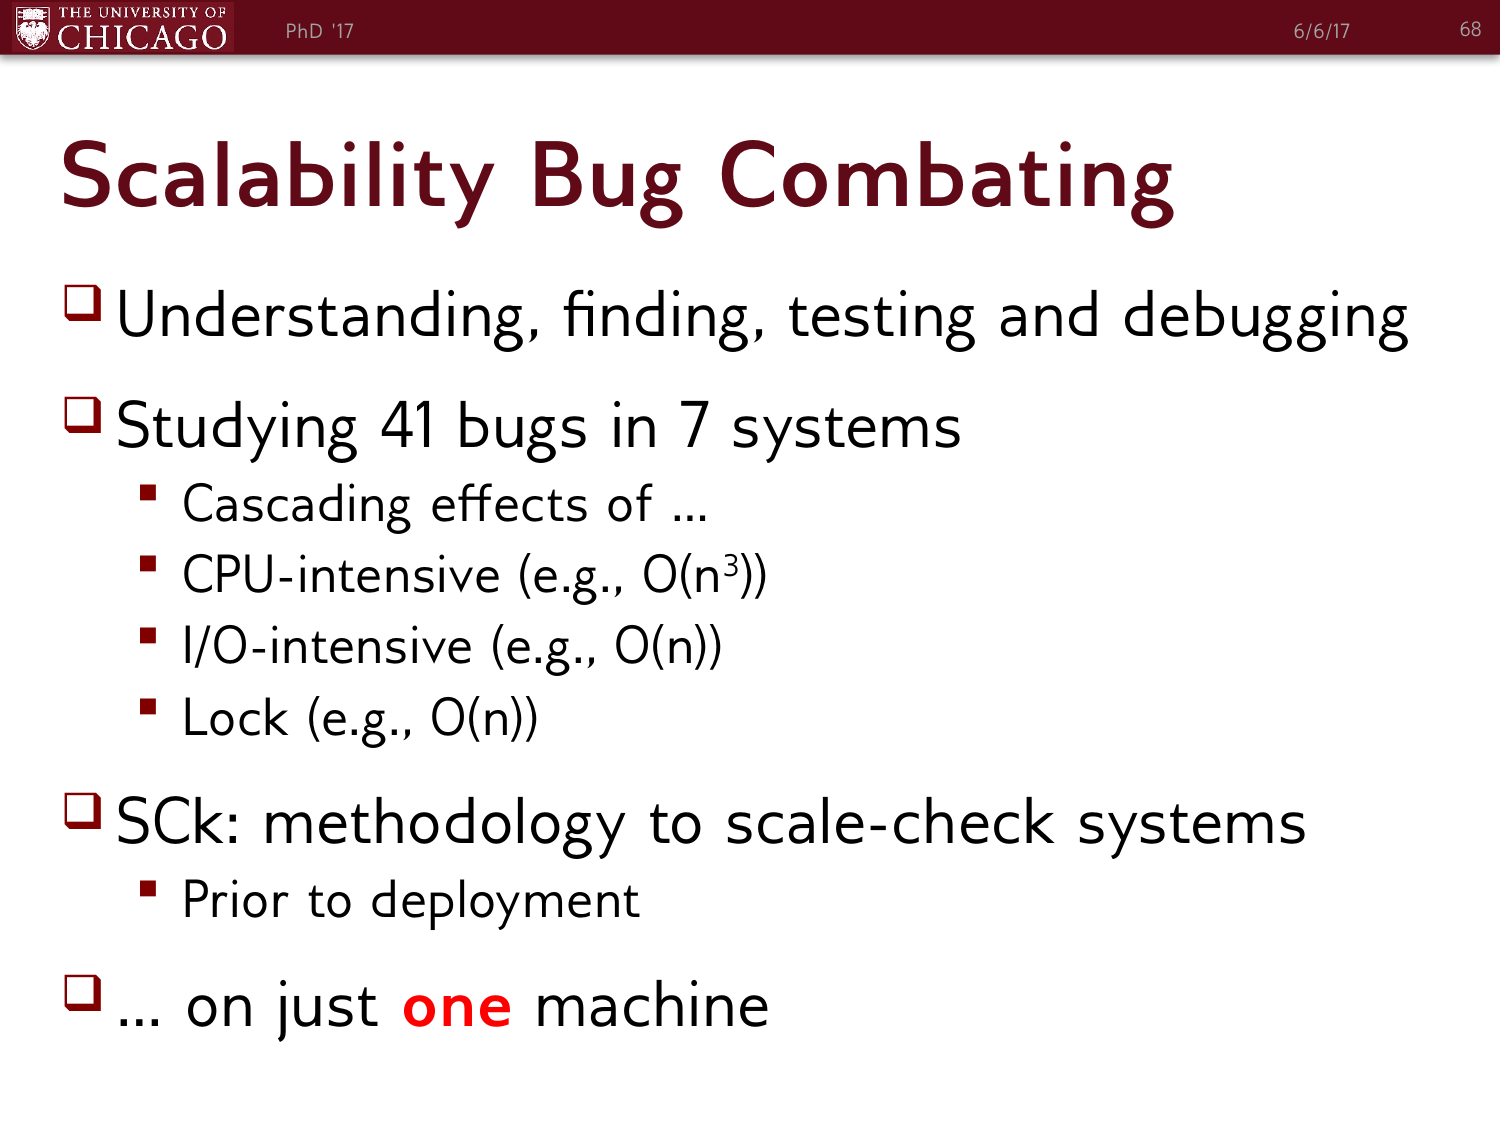

68
PhD '17
6/6/17
# Scalability Bug Combating
Understanding, finding, testing and debugging
Studying 41 bugs in 7 systems
Cascading effects of …
CPU-intensive (e.g., O(n3))
I/O-intensive (e.g., O(n))
Lock (e.g., O(n))
SCk: methodology to scale-check systems
Prior to deployment
… on just one machine